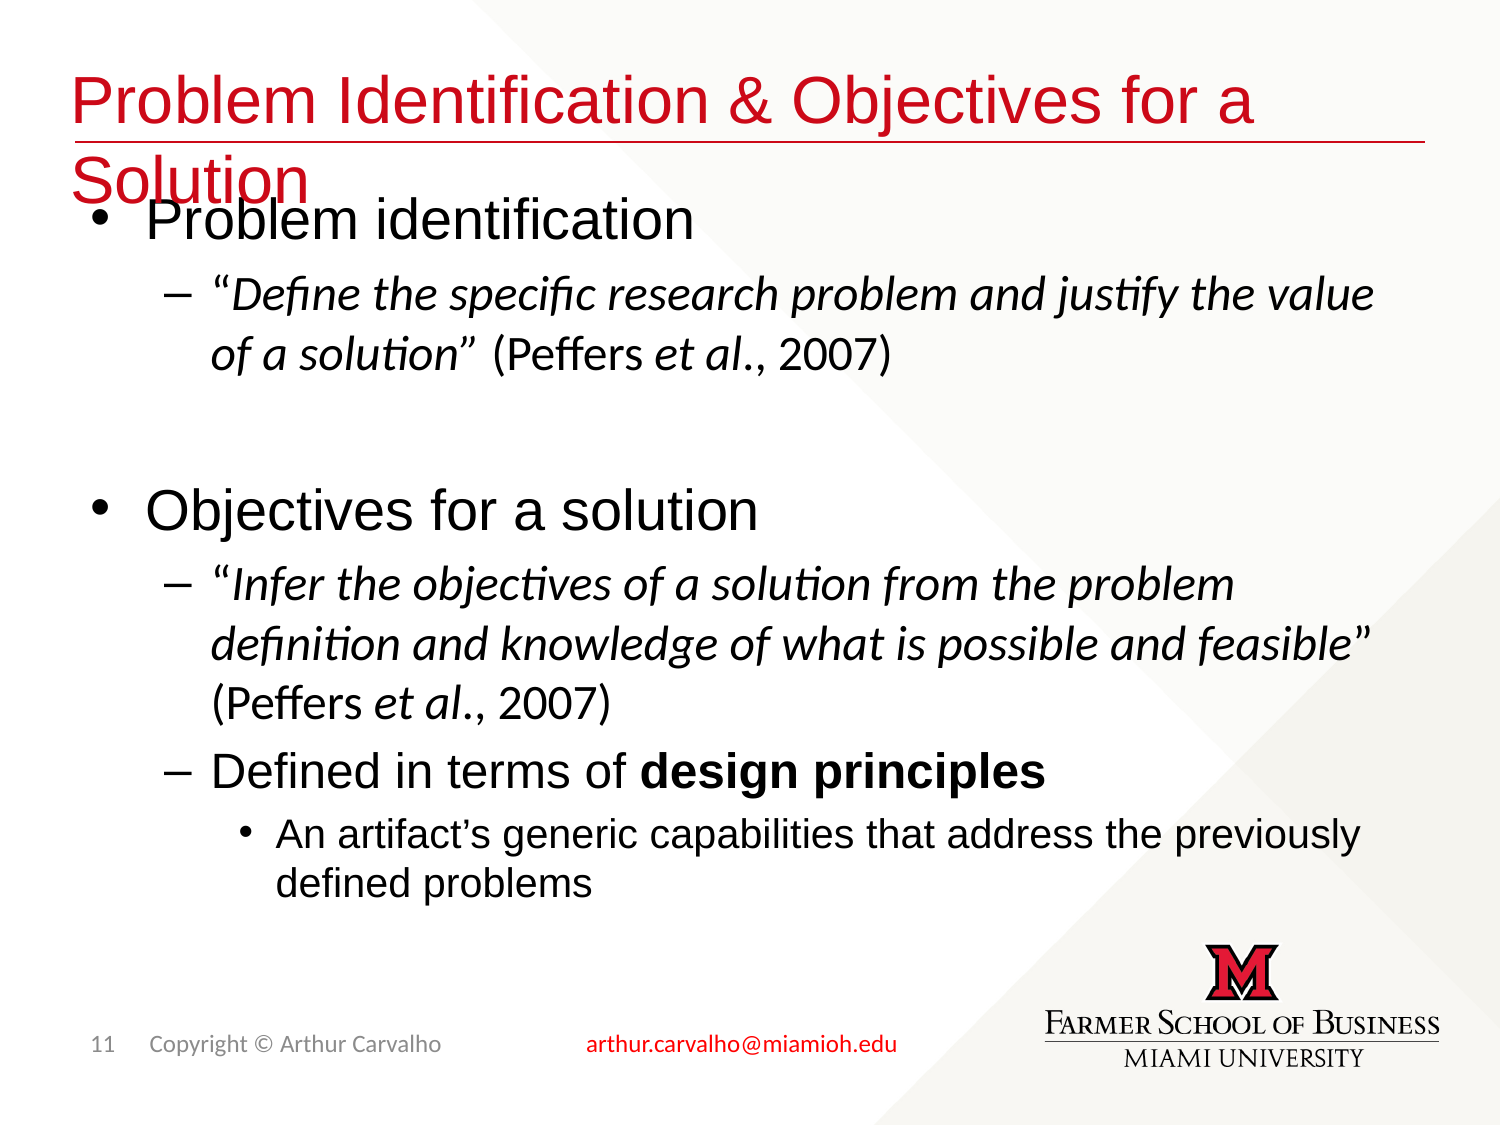

# Problem Identification & Objectives for a Solution
Problem identification
“Define the specific research problem and justify the value of a solution” (Peffers et al., 2007)

Objectives for a solution
“Infer the objectives of a solution from the problem definition and knowledge of what is possible and feasible” (Peffers et al., 2007)
Defined in terms of design principles
An artifact’s generic capabilities that address the previously defined problems

11      Copyright © Arthur Carvalho                         arthur.carvalho@miamioh.edu